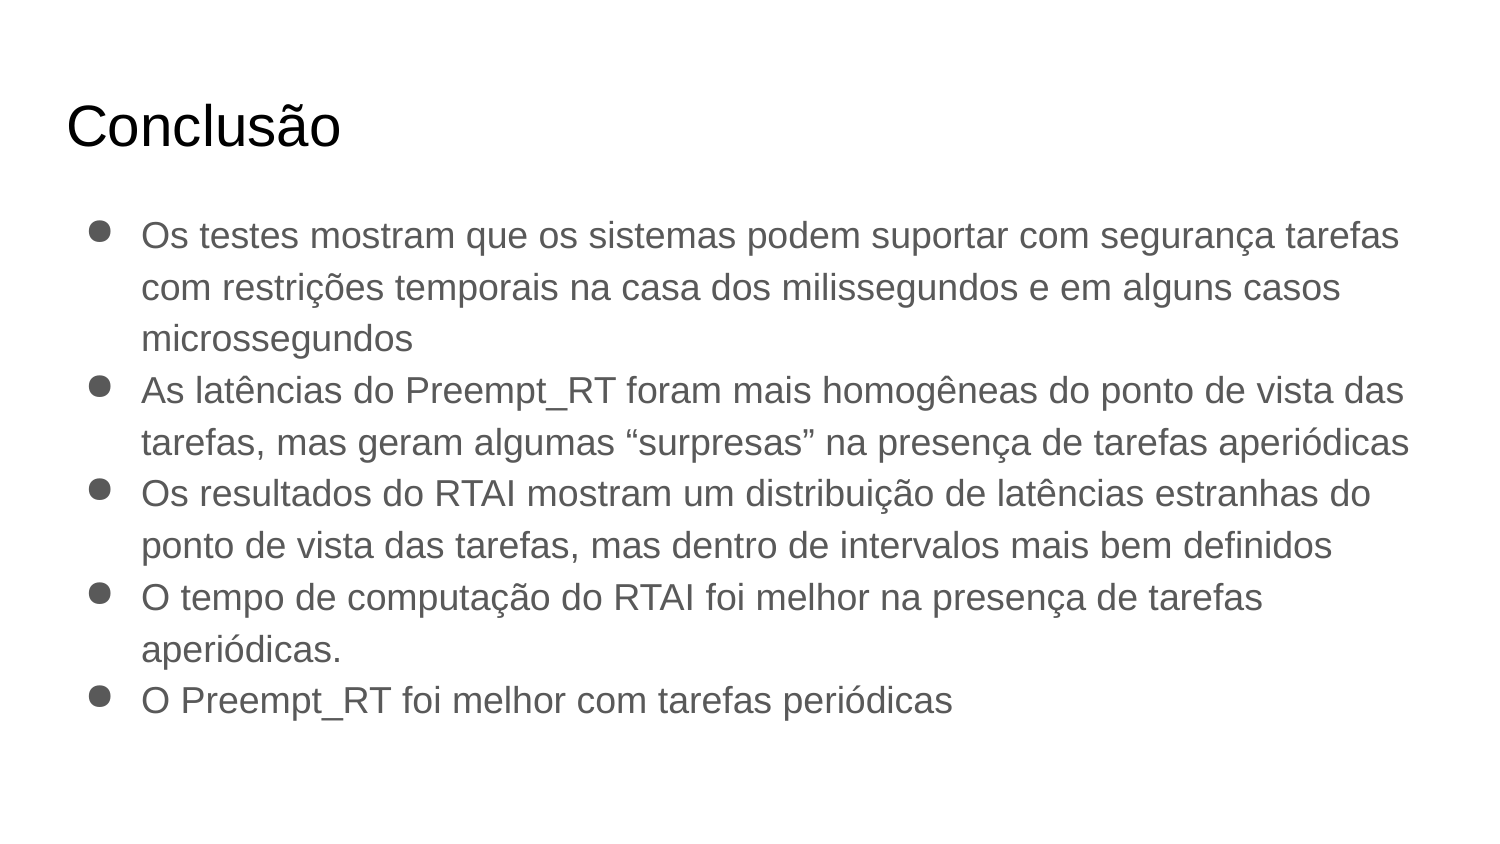

# Conclusão
Os testes mostram que os sistemas podem suportar com segurança tarefas com restrições temporais na casa dos milissegundos e em alguns casos microssegundos
As latências do Preempt_RT foram mais homogêneas do ponto de vista das tarefas, mas geram algumas “surpresas” na presença de tarefas aperiódicas
Os resultados do RTAI mostram um distribuição de latências estranhas do ponto de vista das tarefas, mas dentro de intervalos mais bem definidos
O tempo de computação do RTAI foi melhor na presença de tarefas aperiódicas.
O Preempt_RT foi melhor com tarefas periódicas